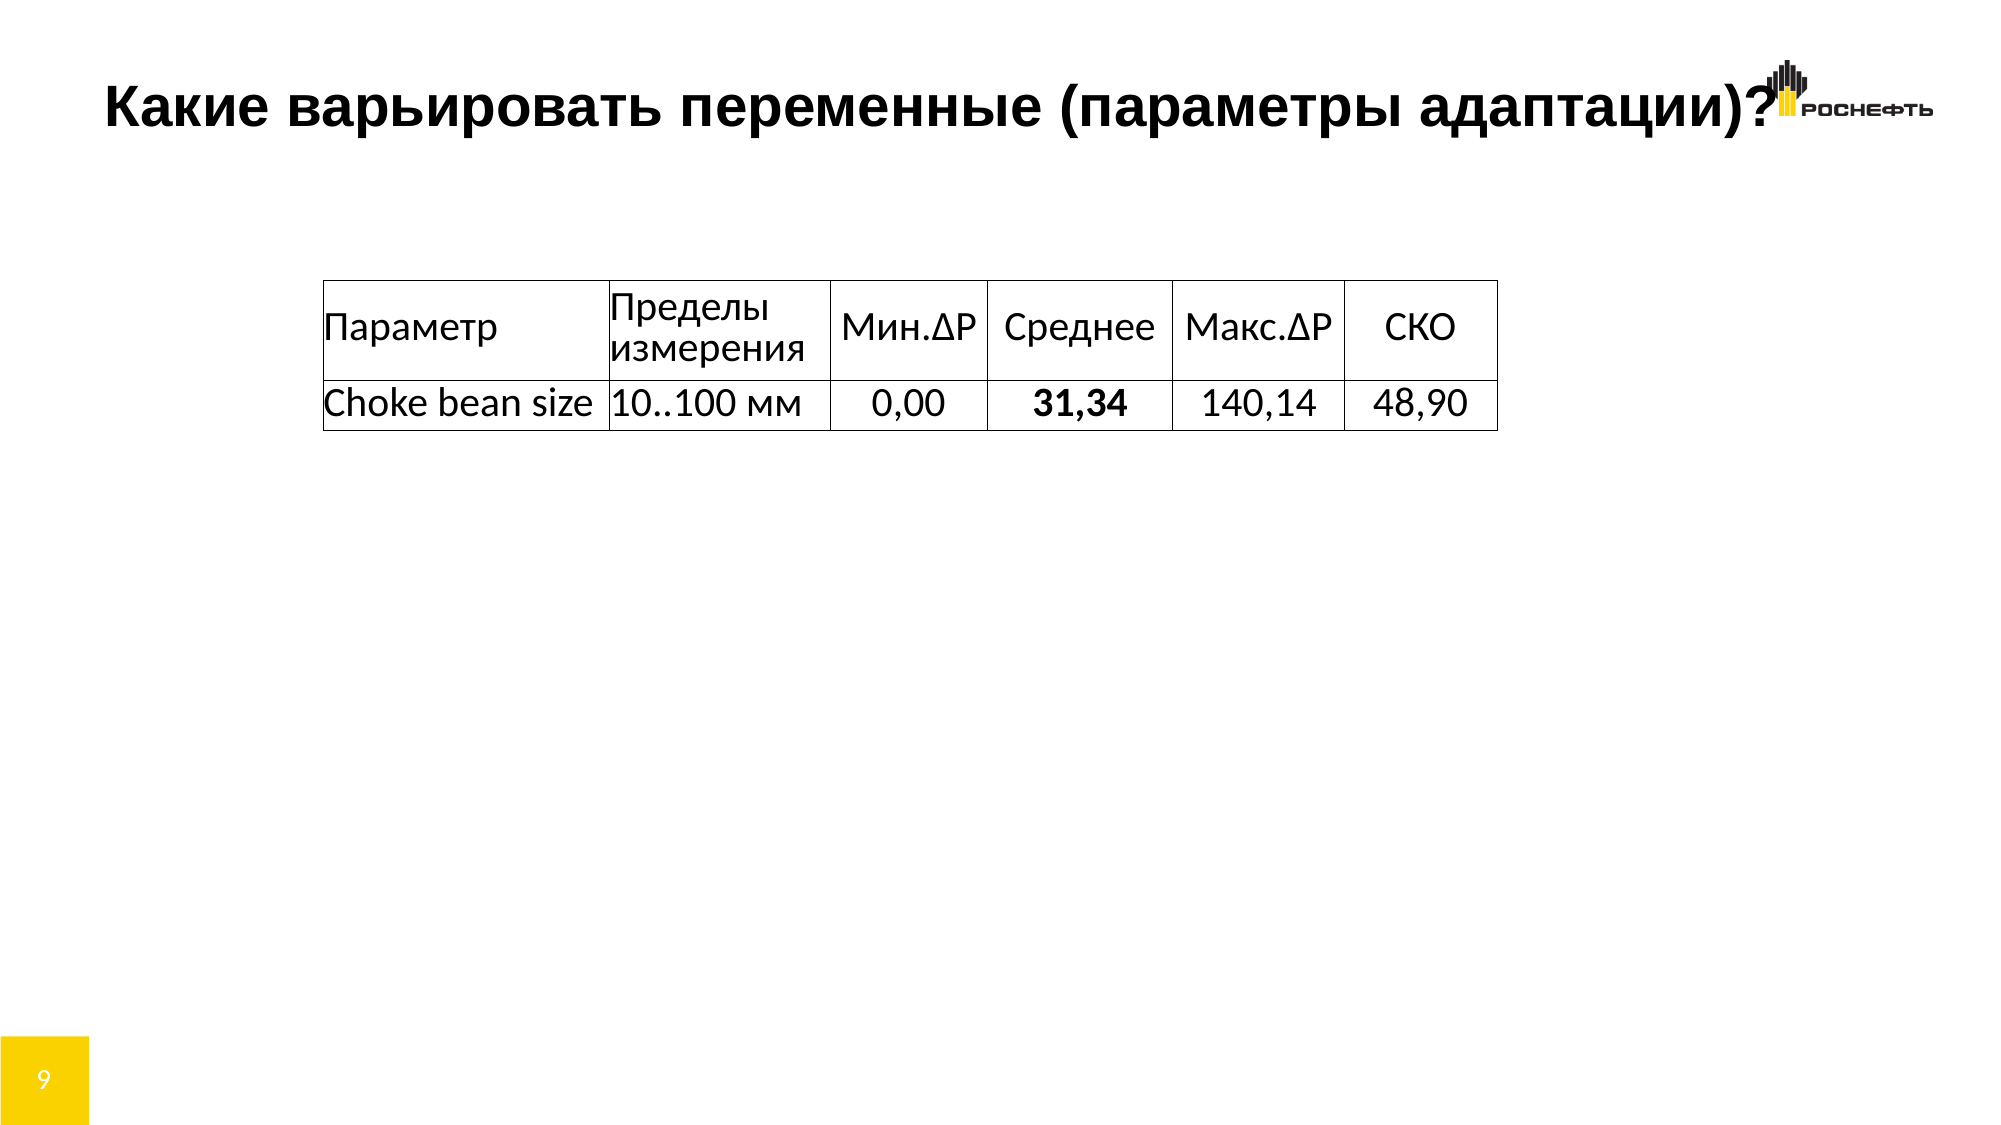

Какие варьировать переменные (параметры адаптации)?
| Параметр | Пределы измерения | Мин.∆P | Среднее | Макс.∆P | СКО |
| --- | --- | --- | --- | --- | --- |
| Choke bean size | 10..100 мм | 0,00 | 31,34 | 140,14 | 48,90 |